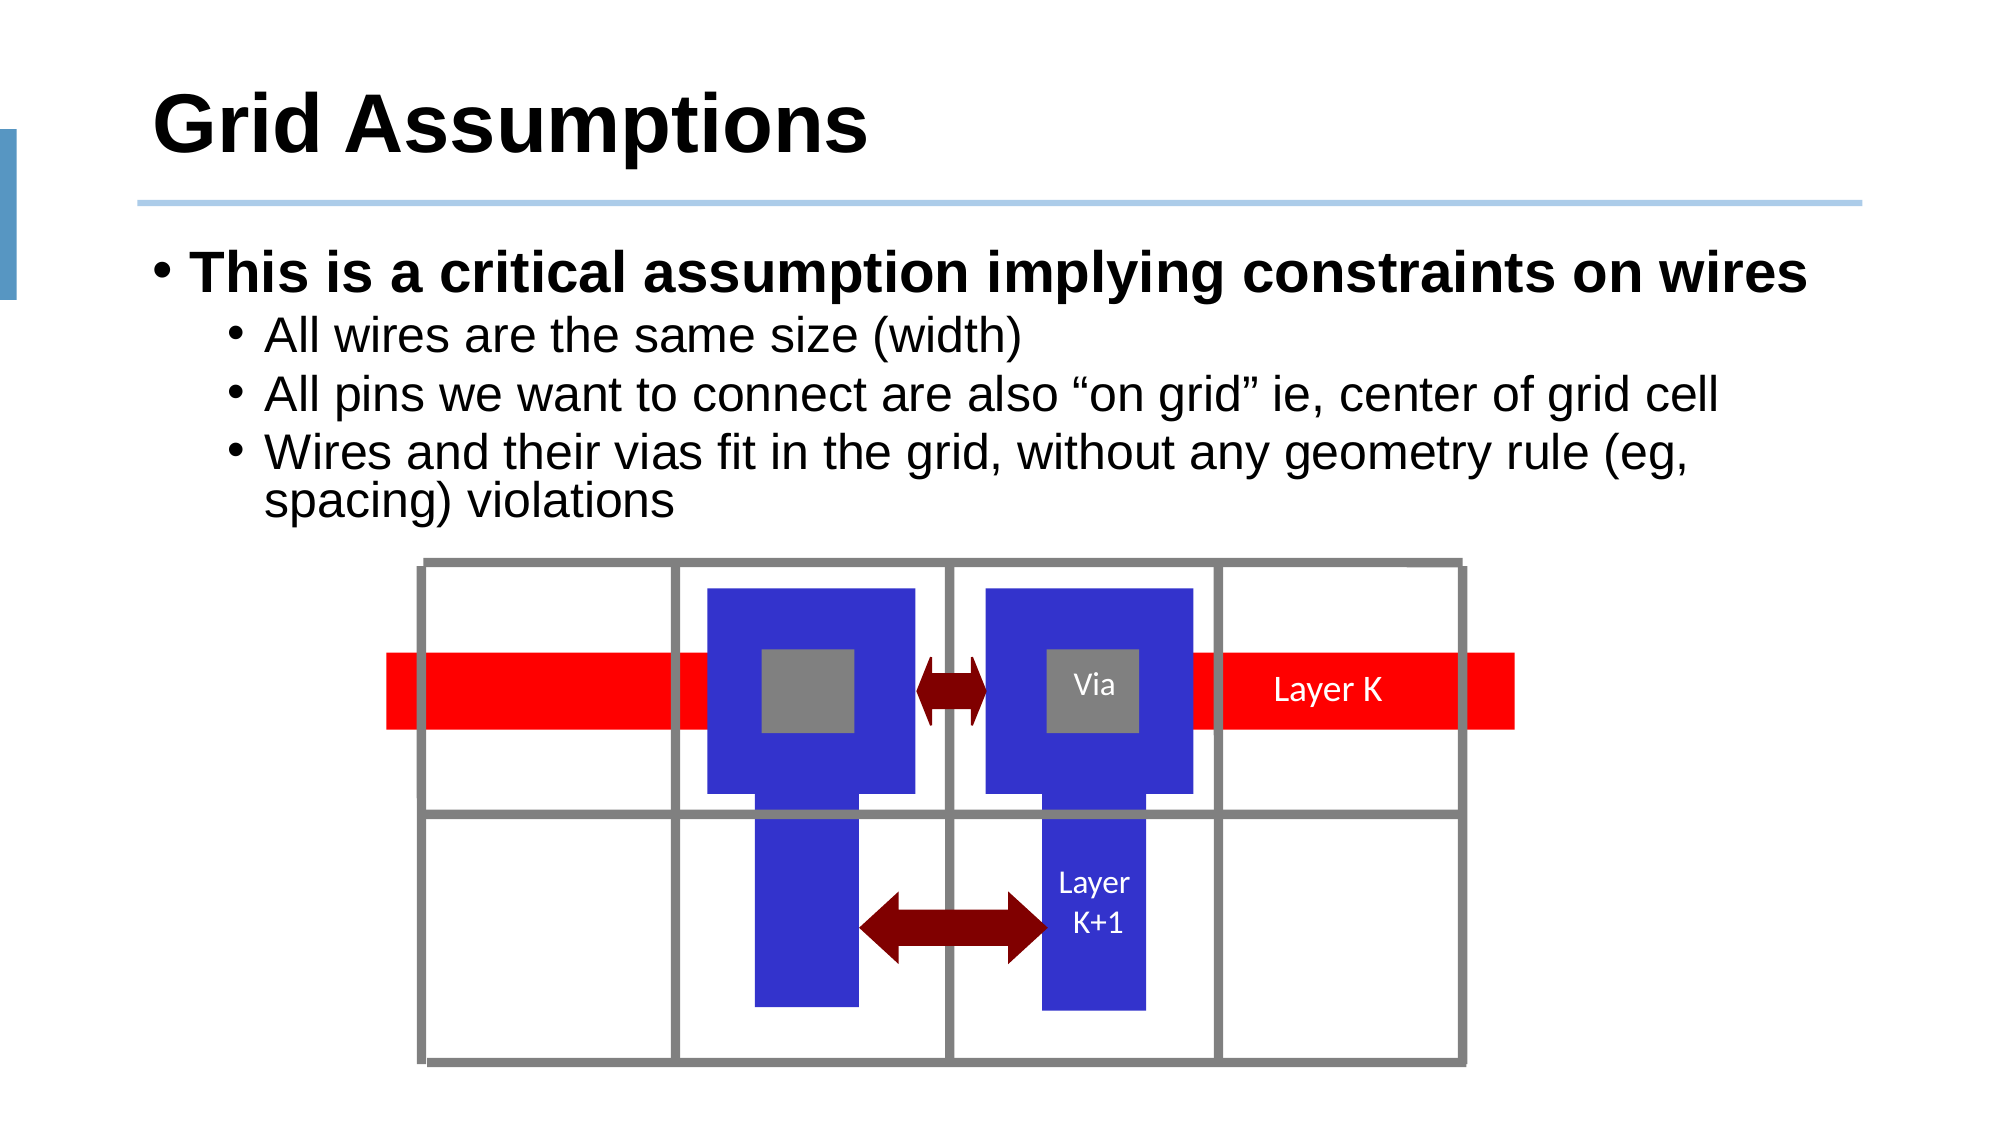

# Grid Assumptions
This is a critical assumption implying constraints on wires
All wires are the same size (width)
All pins we want to connect are also “on grid” ie, center of grid cell
Wires and their vias fit in the grid, without any geometry rule (eg, spacing) violations

Via
Layer K

Layer
K+1